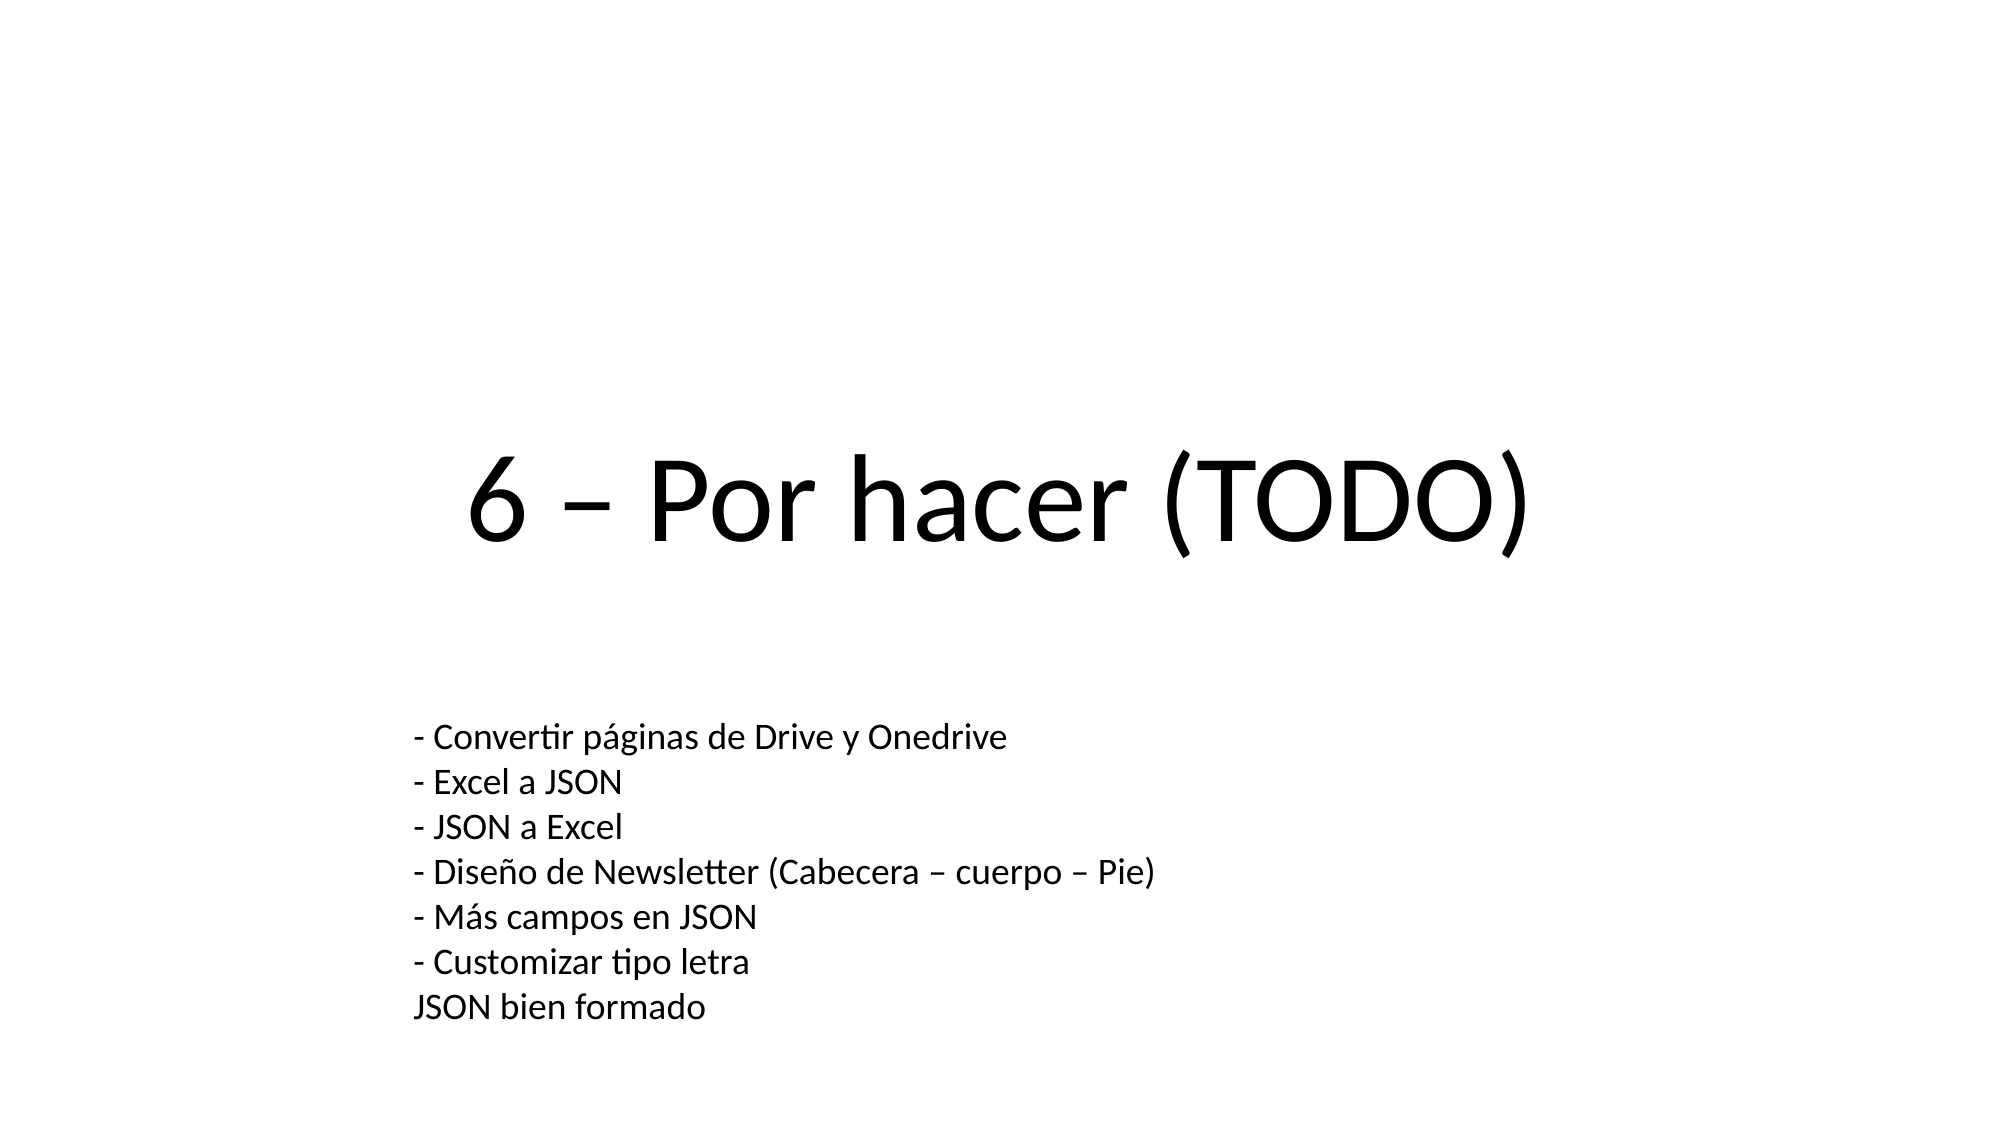

6 – Por hacer (TODO)
- Convertir páginas de Drive y Onedrive
- Excel a JSON
- JSON a Excel
- Diseño de Newsletter (Cabecera – cuerpo – Pie)
- Más campos en JSON
- Customizar tipo letra
JSON bien formado